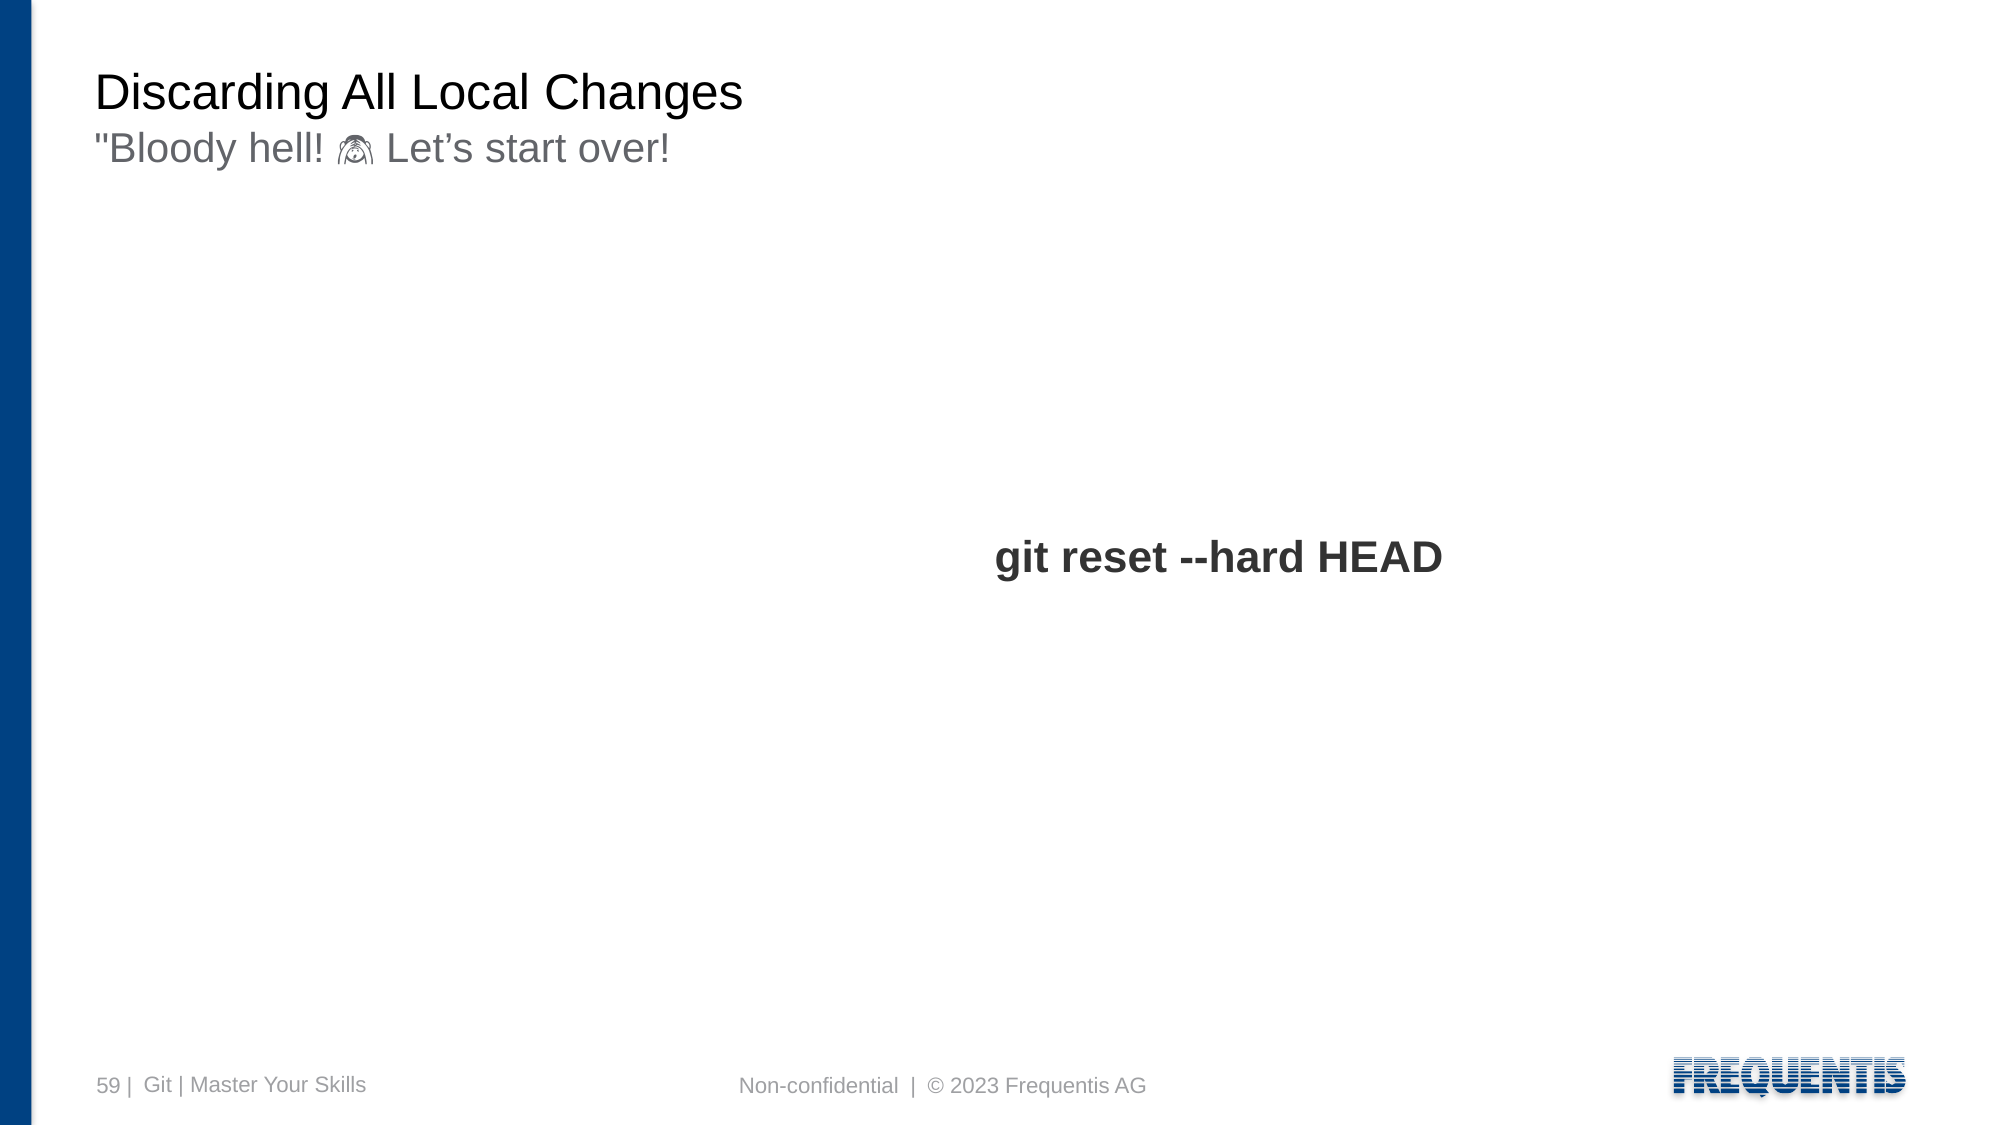

# Discarding All Local Changes
"Bloody hell! 🙈 Let’s start over!

	       					git reset --hard HEAD